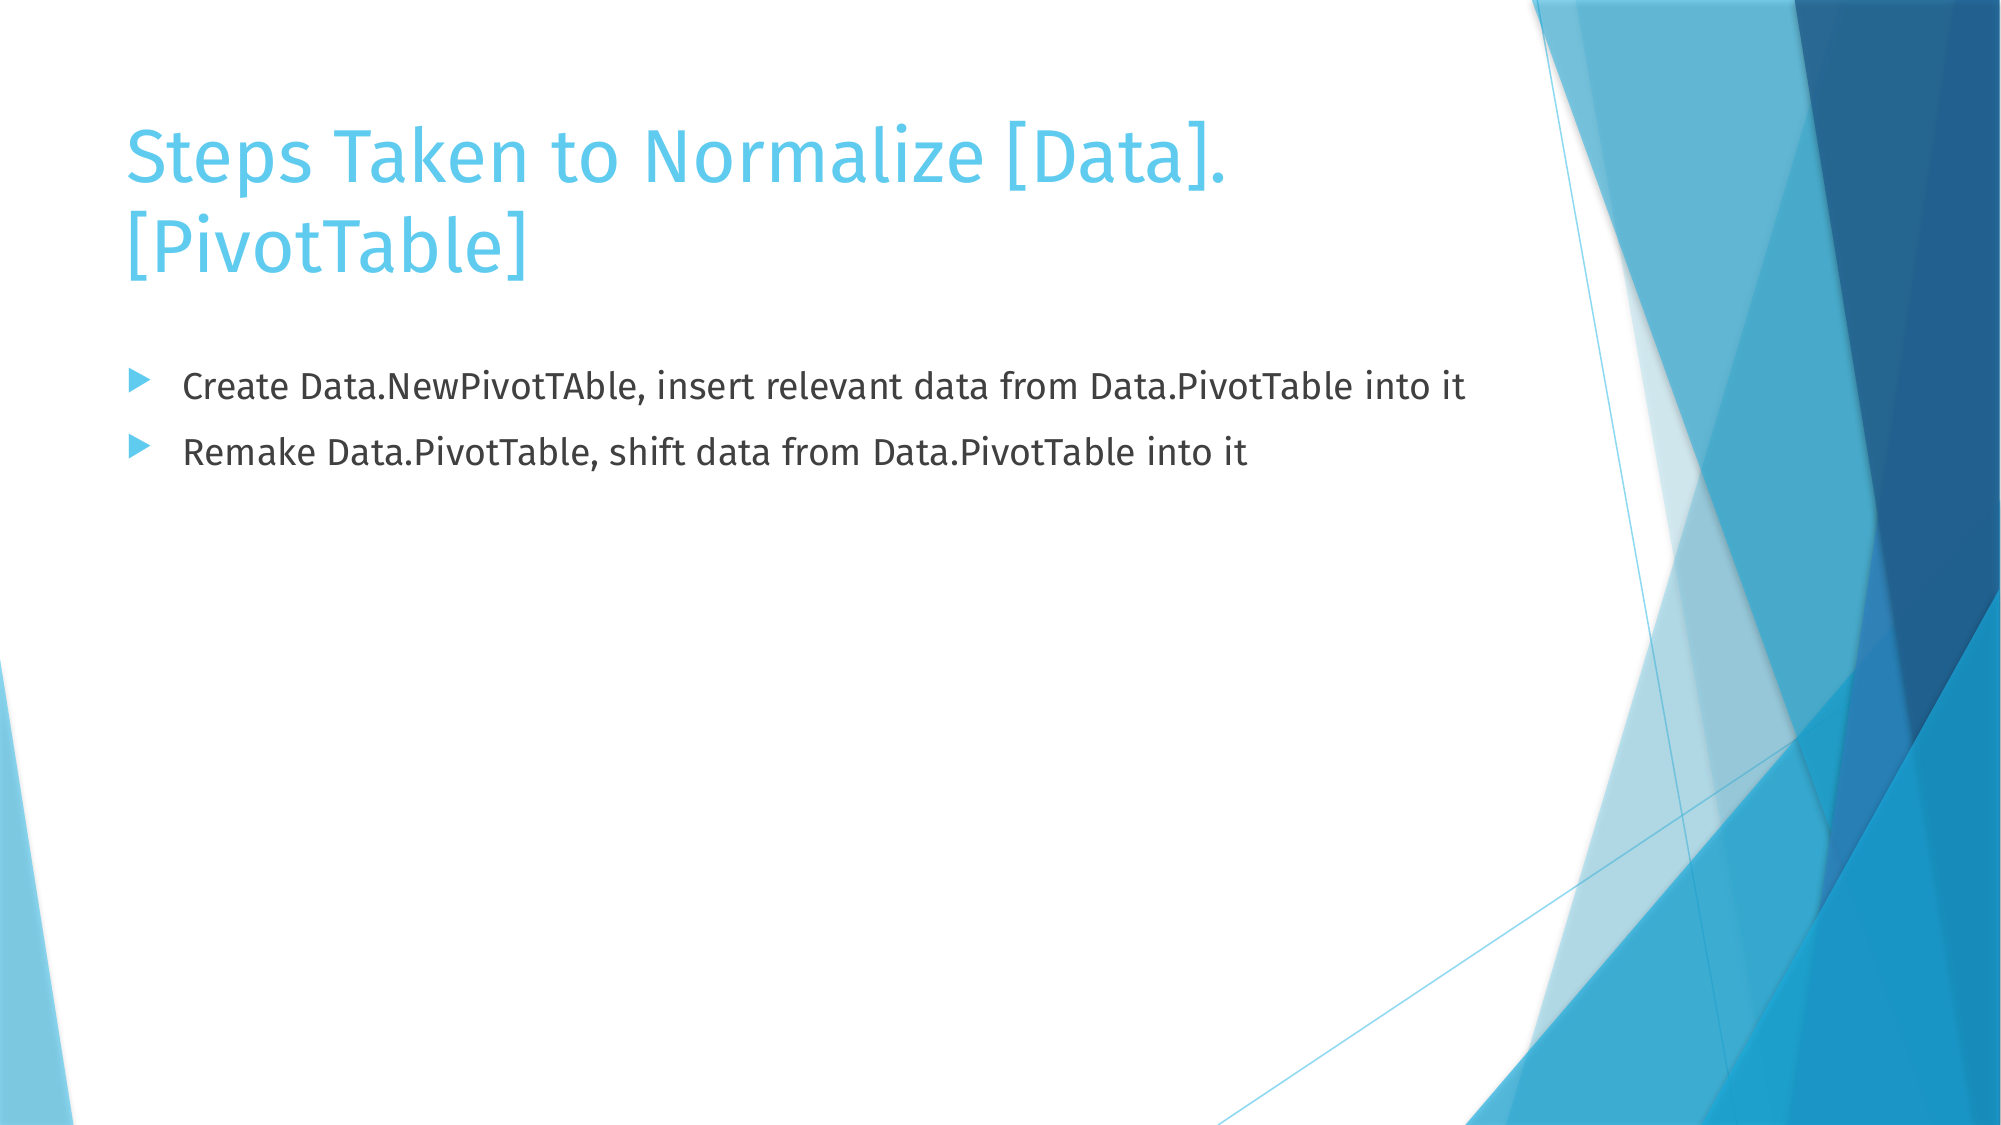

# Steps Taken to Normalize [Data].[PivotTable]
Create Data.NewPivotTAble, insert relevant data from Data.PivotTable into it
Remake Data.PivotTable, shift data from Data.PivotTable into it